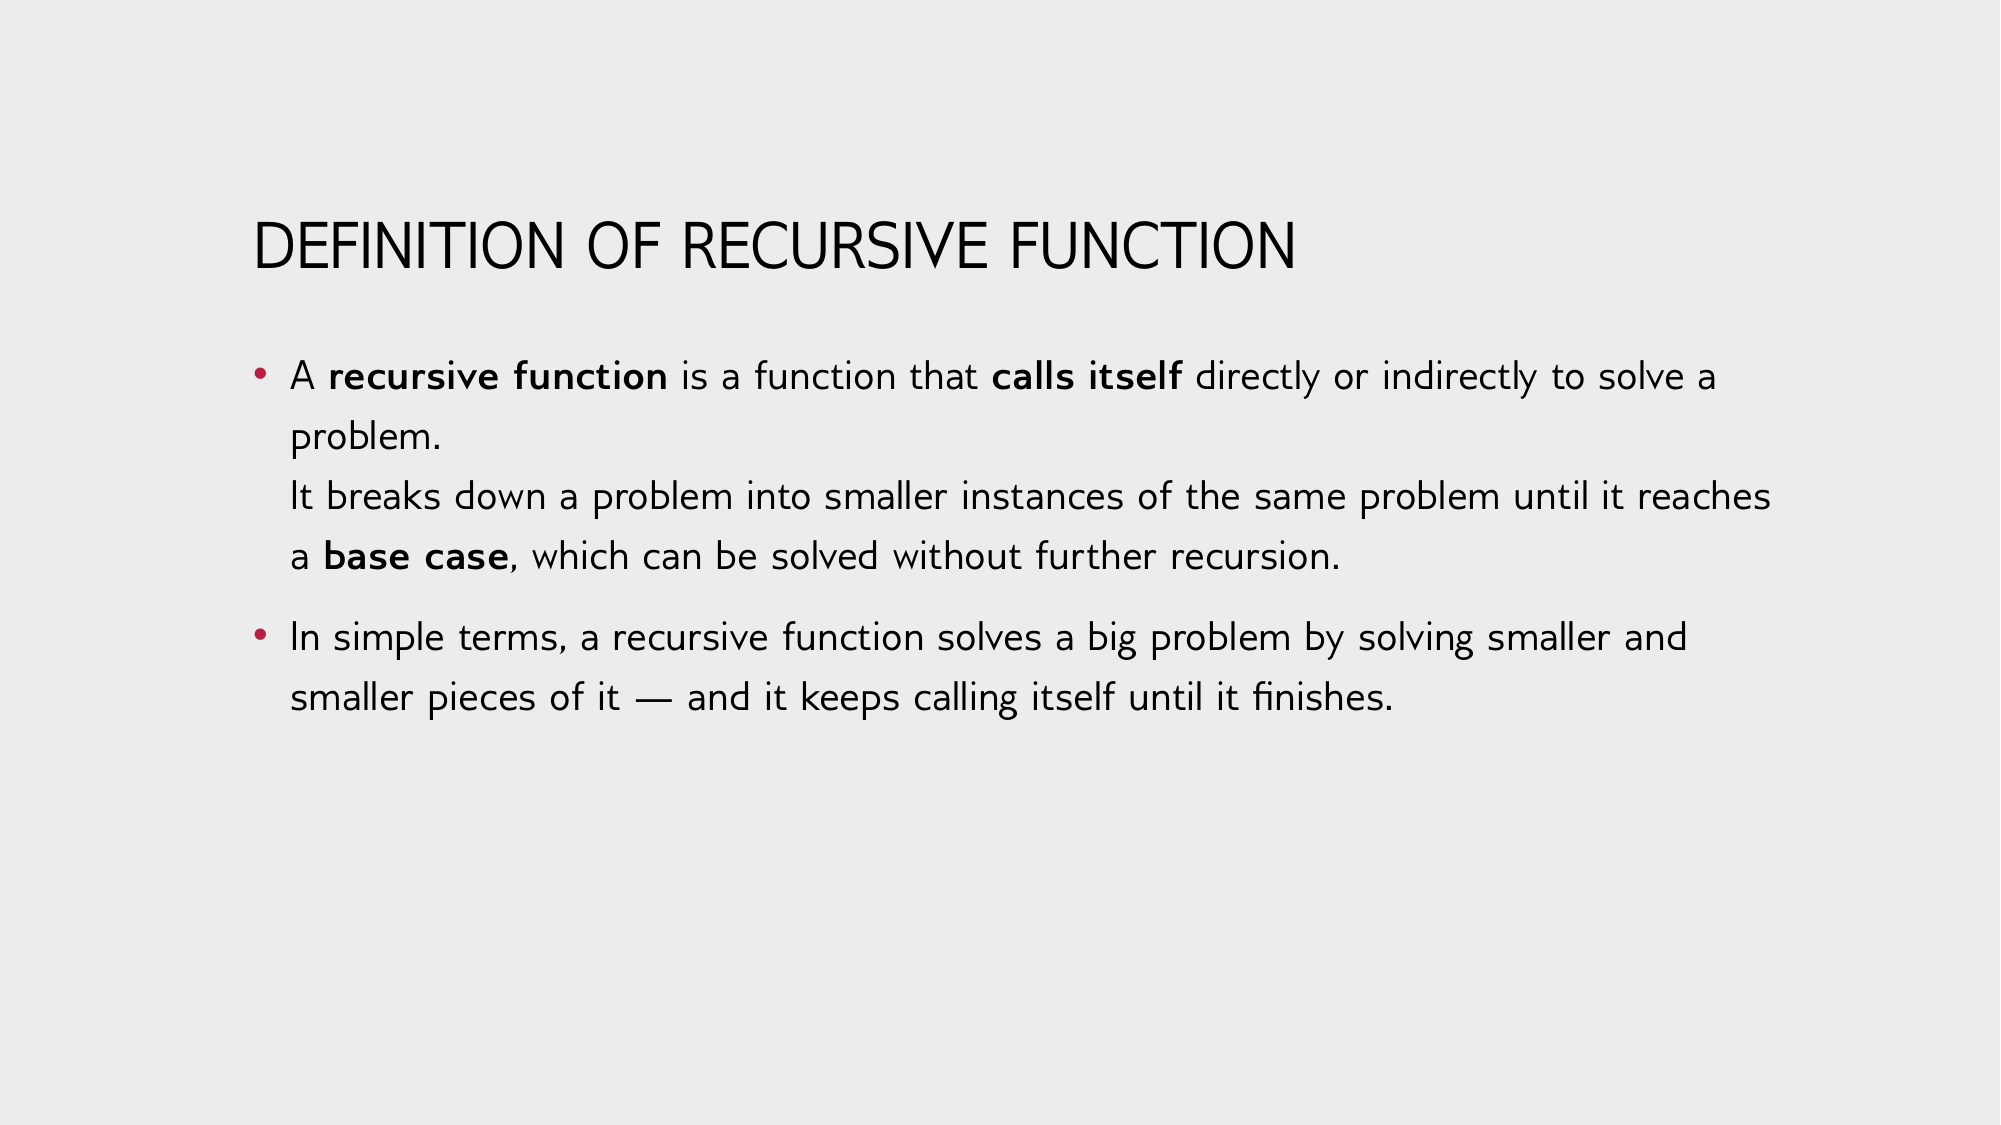

# Definition of Recursive Function
A recursive function is a function that calls itself directly or indirectly to solve a problem.
It breaks down a problem into smaller instances of the same problem until it reaches a base case, which can be solved without further recursion.
In simple terms, a recursive function solves a big problem by solving smaller and smaller pieces of it — and it keeps calling itself until it finishes.